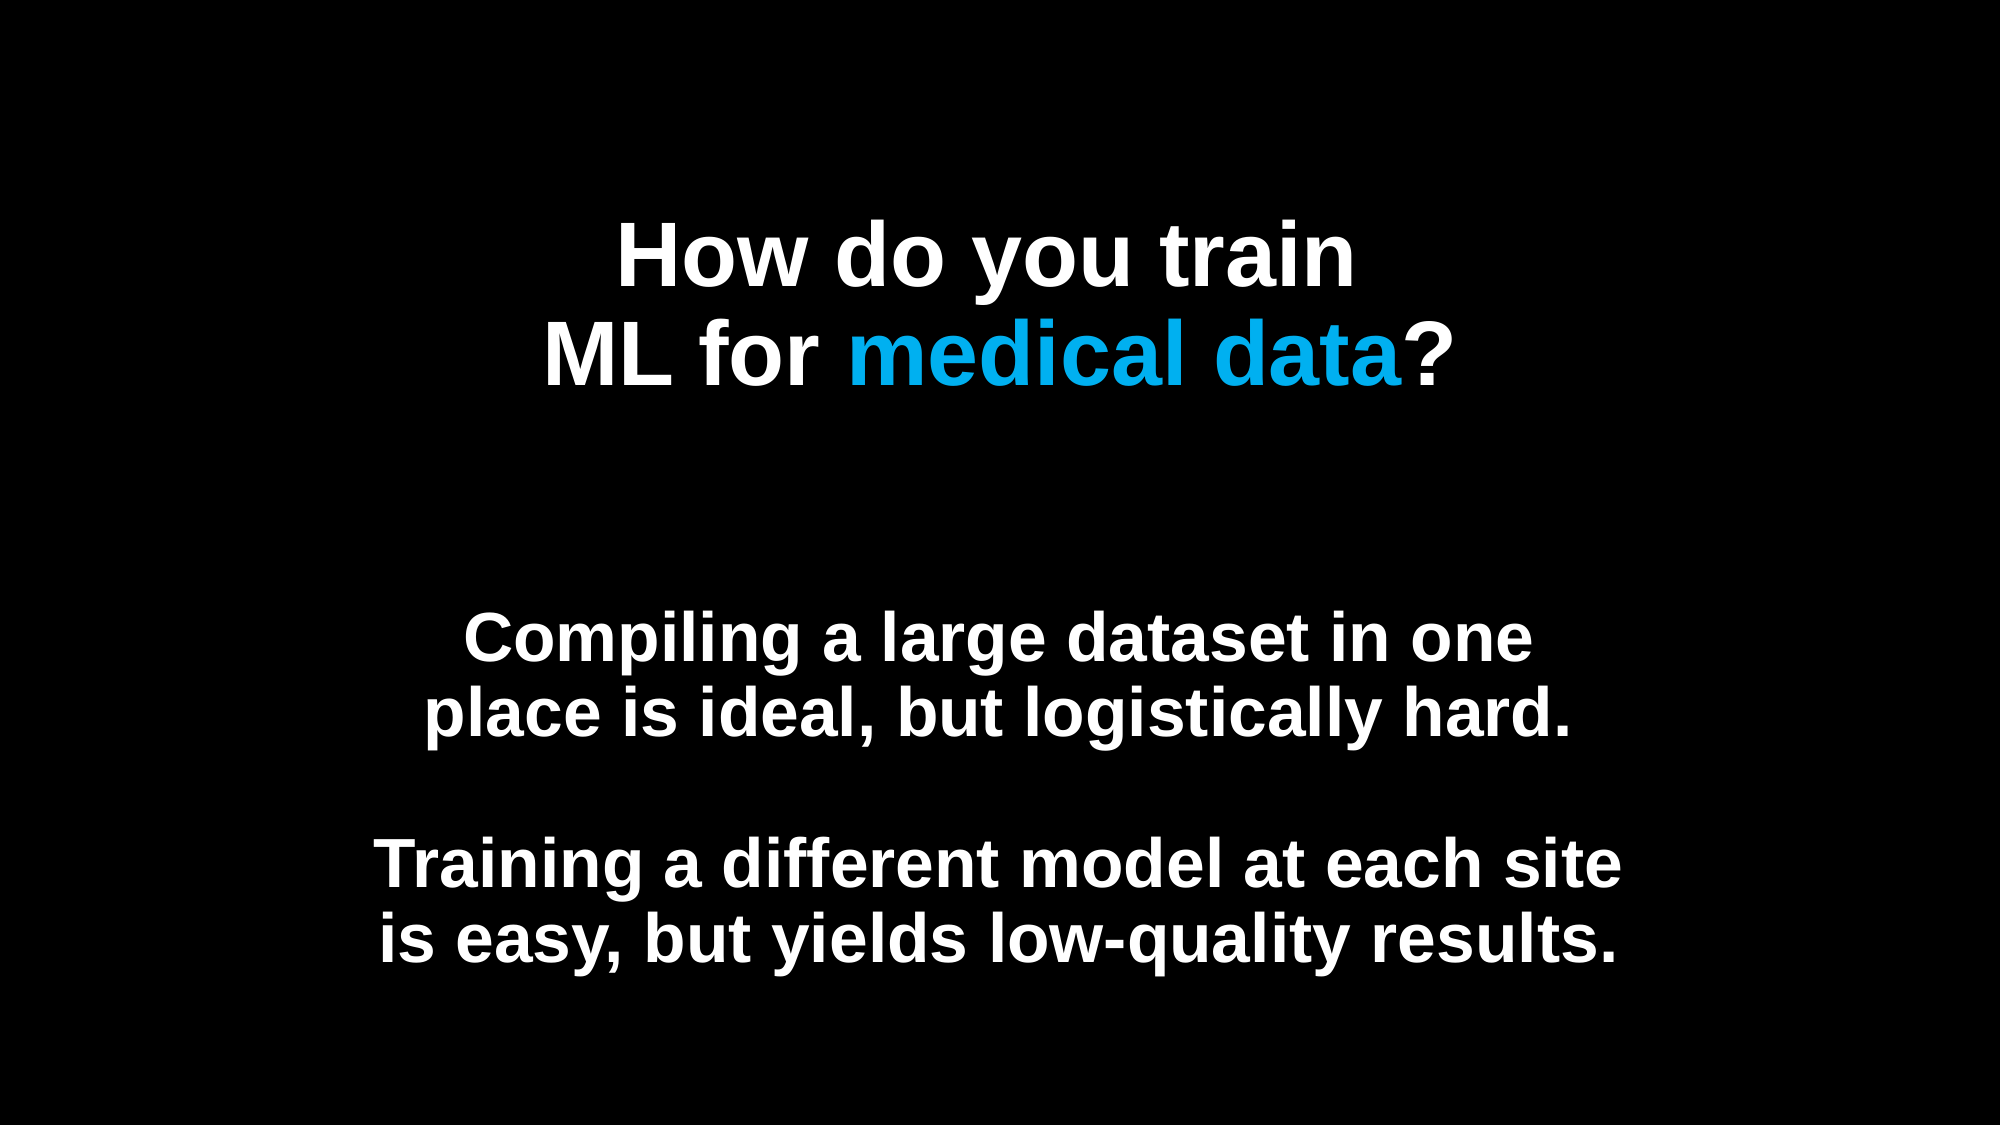

# How do you train ML for medical data?
Compiling a large dataset in one place is ideal, but logistically hard.

Training a different model at each site is easy, but yields low-quality results.